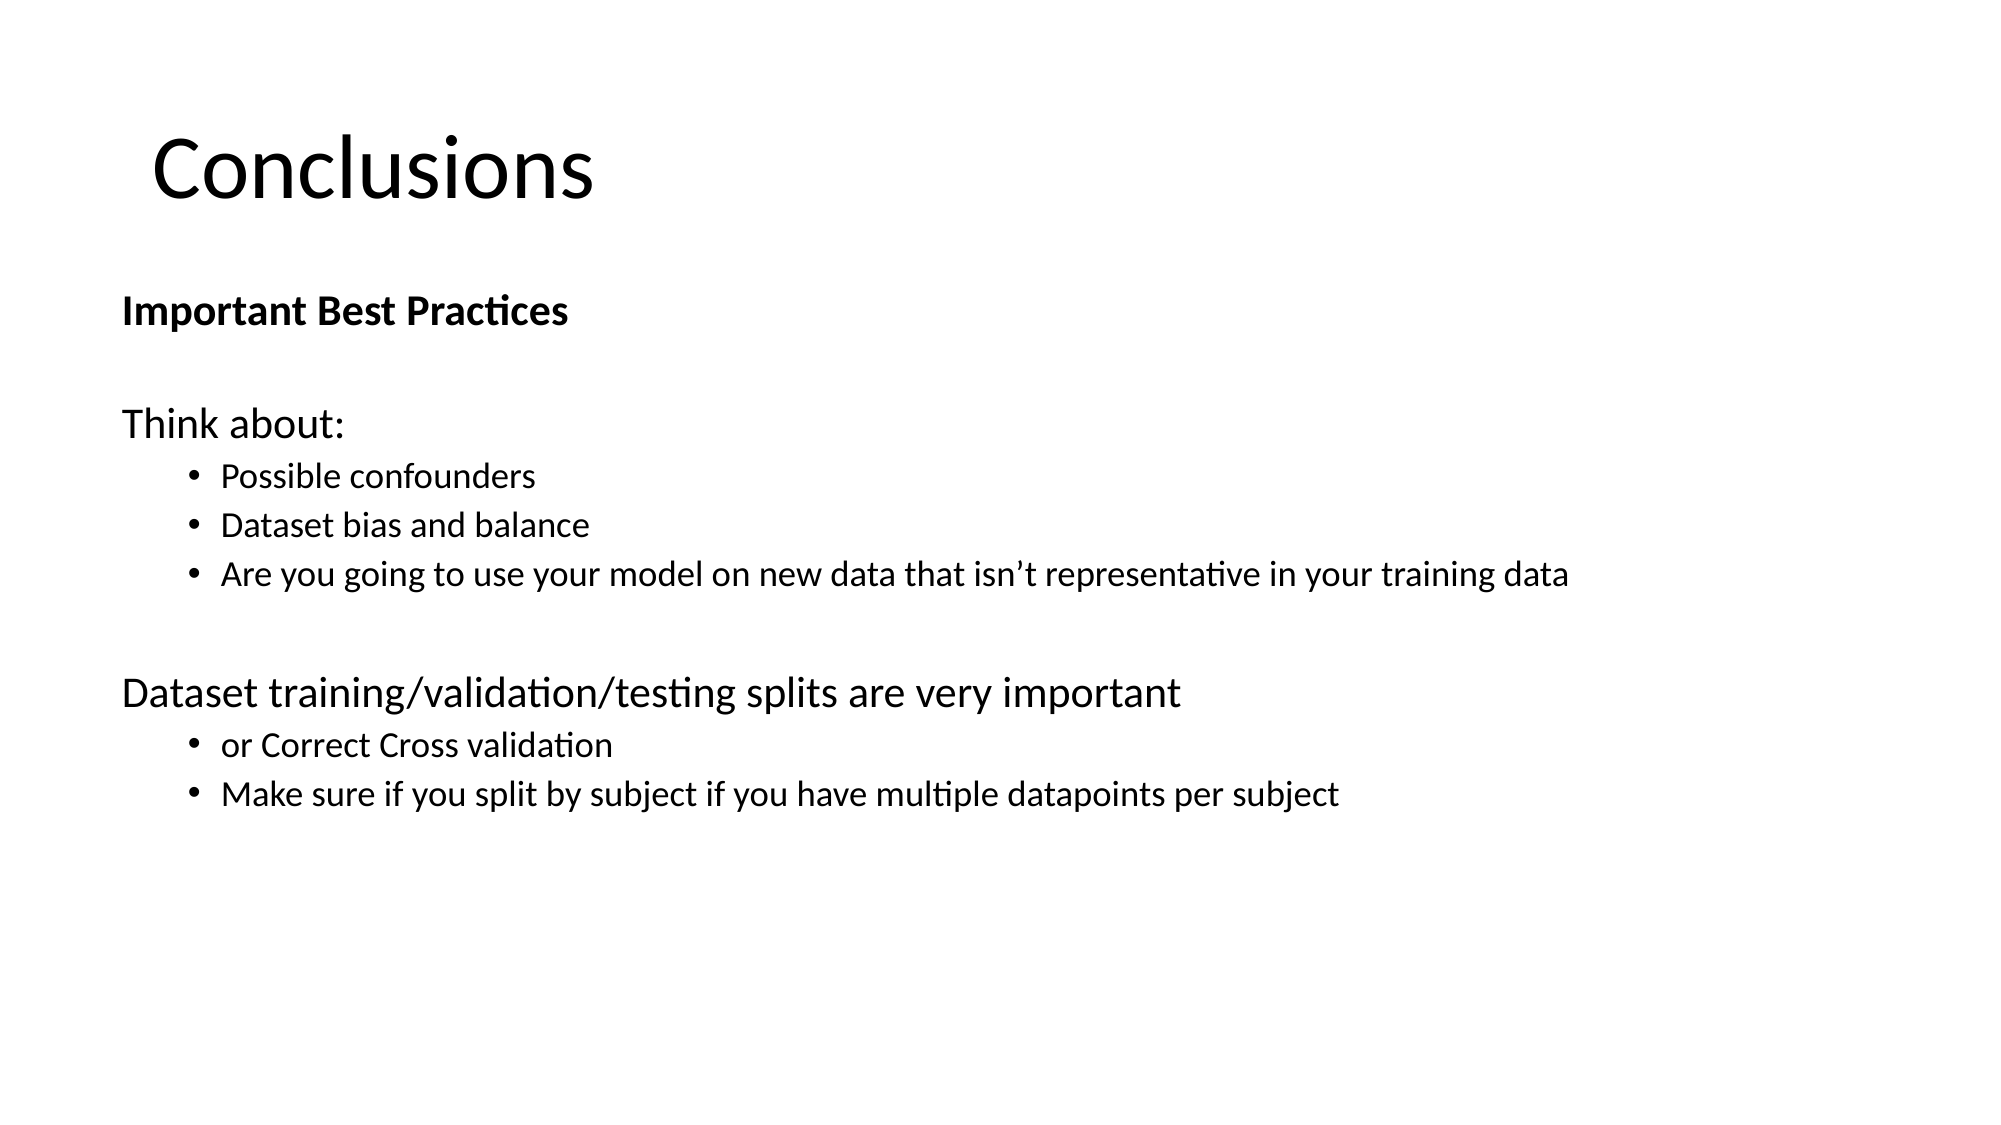

# Conclusions

Important Best Practices

Think about:
Possible confounders
Dataset bias and balance
Are you going to use your model on new data that isn’t representative in your training data

Dataset training/validation/testing splits are very important
or Correct Cross validation
Make sure if you split by subject if you have multiple datapoints per subject